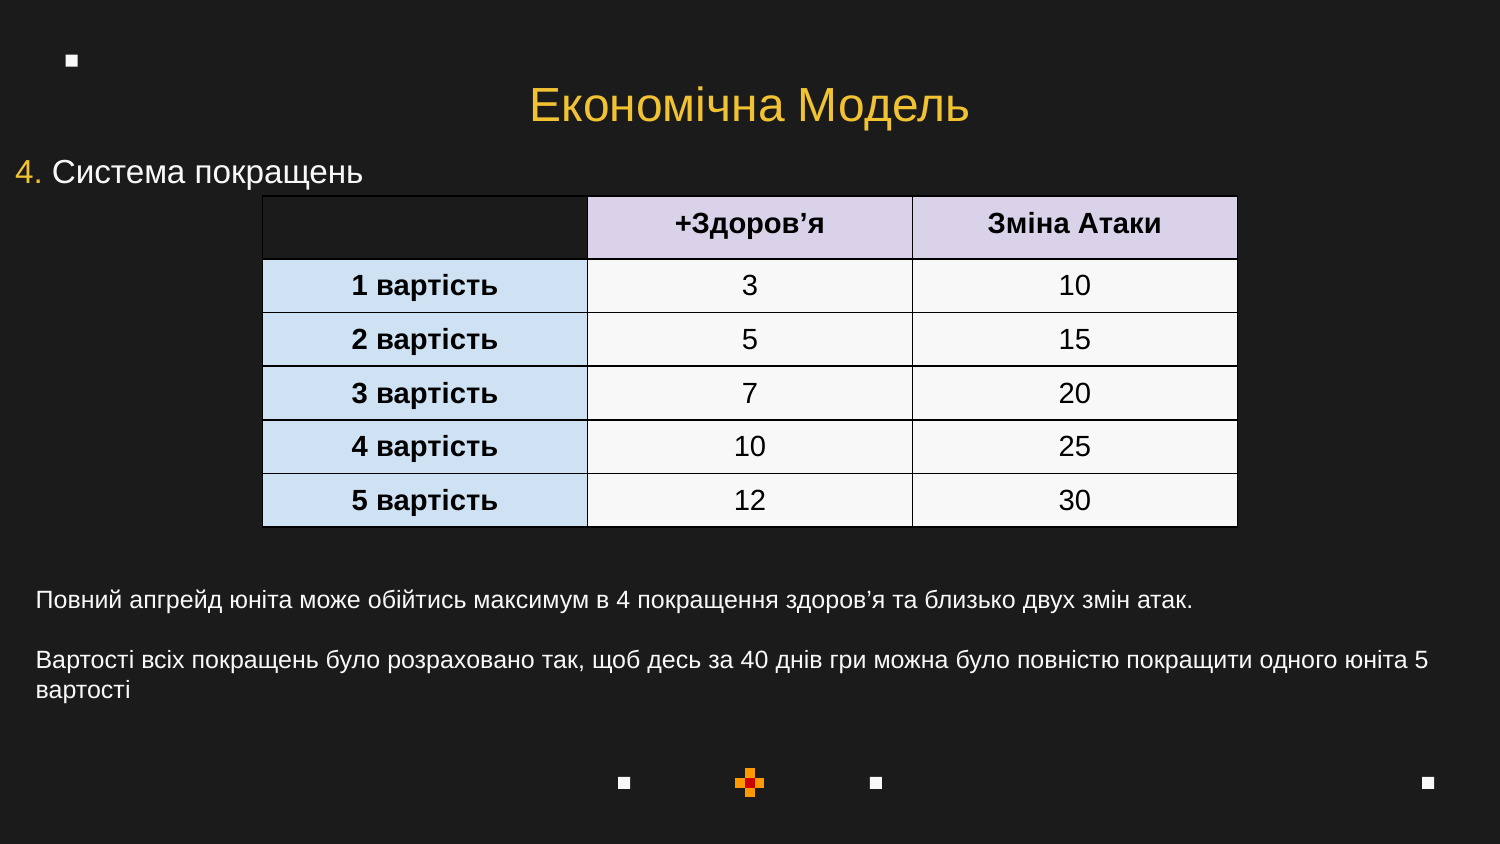

# Економічна Модель
4. Система покращень
|  | +Здоров’я | Зміна Атаки |
| --- | --- | --- |
| 1 вартість | 3 | 10 |
| 2 вартість | 5 | 15 |
| 3 вартість | 7 | 20 |
| 4 вартість | 10 | 25 |
| 5 вартість | 12 | 30 |
Повний апгрейд юніта може обійтись максимум в 4 покращення здоров’я та близько двух змін атак.

Вартості всіх покращень було розраховано так, щоб десь за 40 днів гри можна було повністю покращити одного юніта 5 вартості